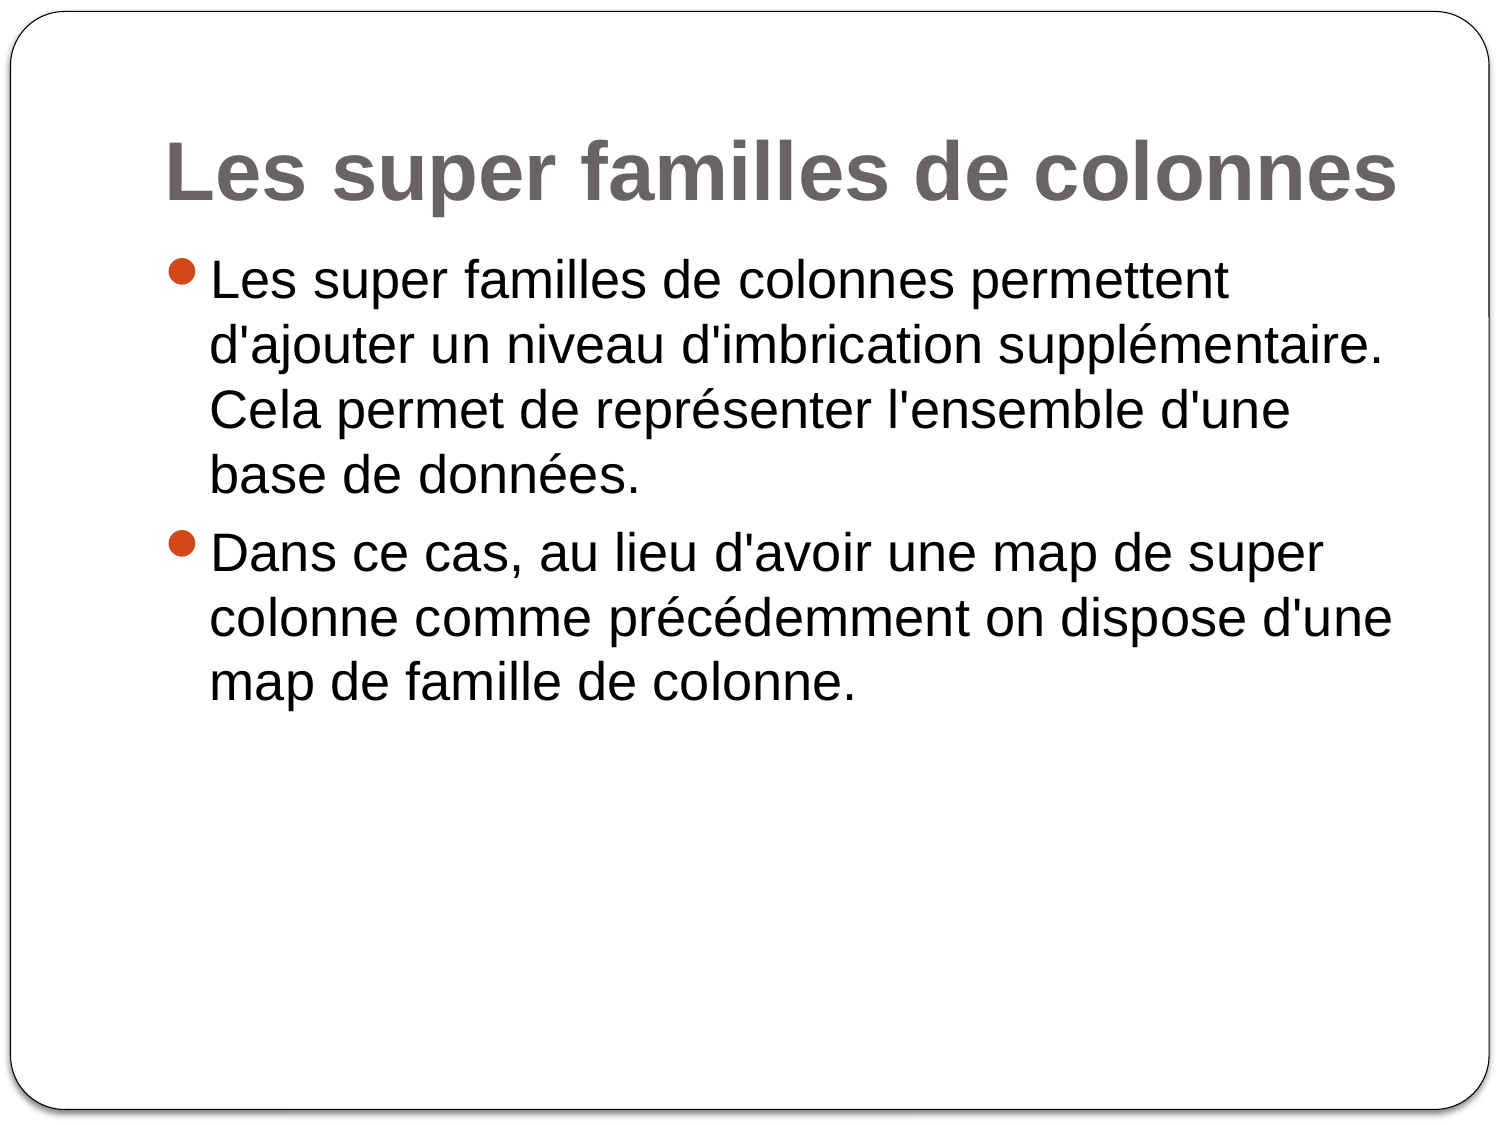

# Les super familles de colonnes
Les super familles de colonnes permettent d'ajouter un niveau d'imbrication supplémentaire. Cela permet de représenter l'ensemble d'une base de données.
Dans ce cas, au lieu d'avoir une map de super colonne comme précédemment on dispose d'une map de famille de colonne.